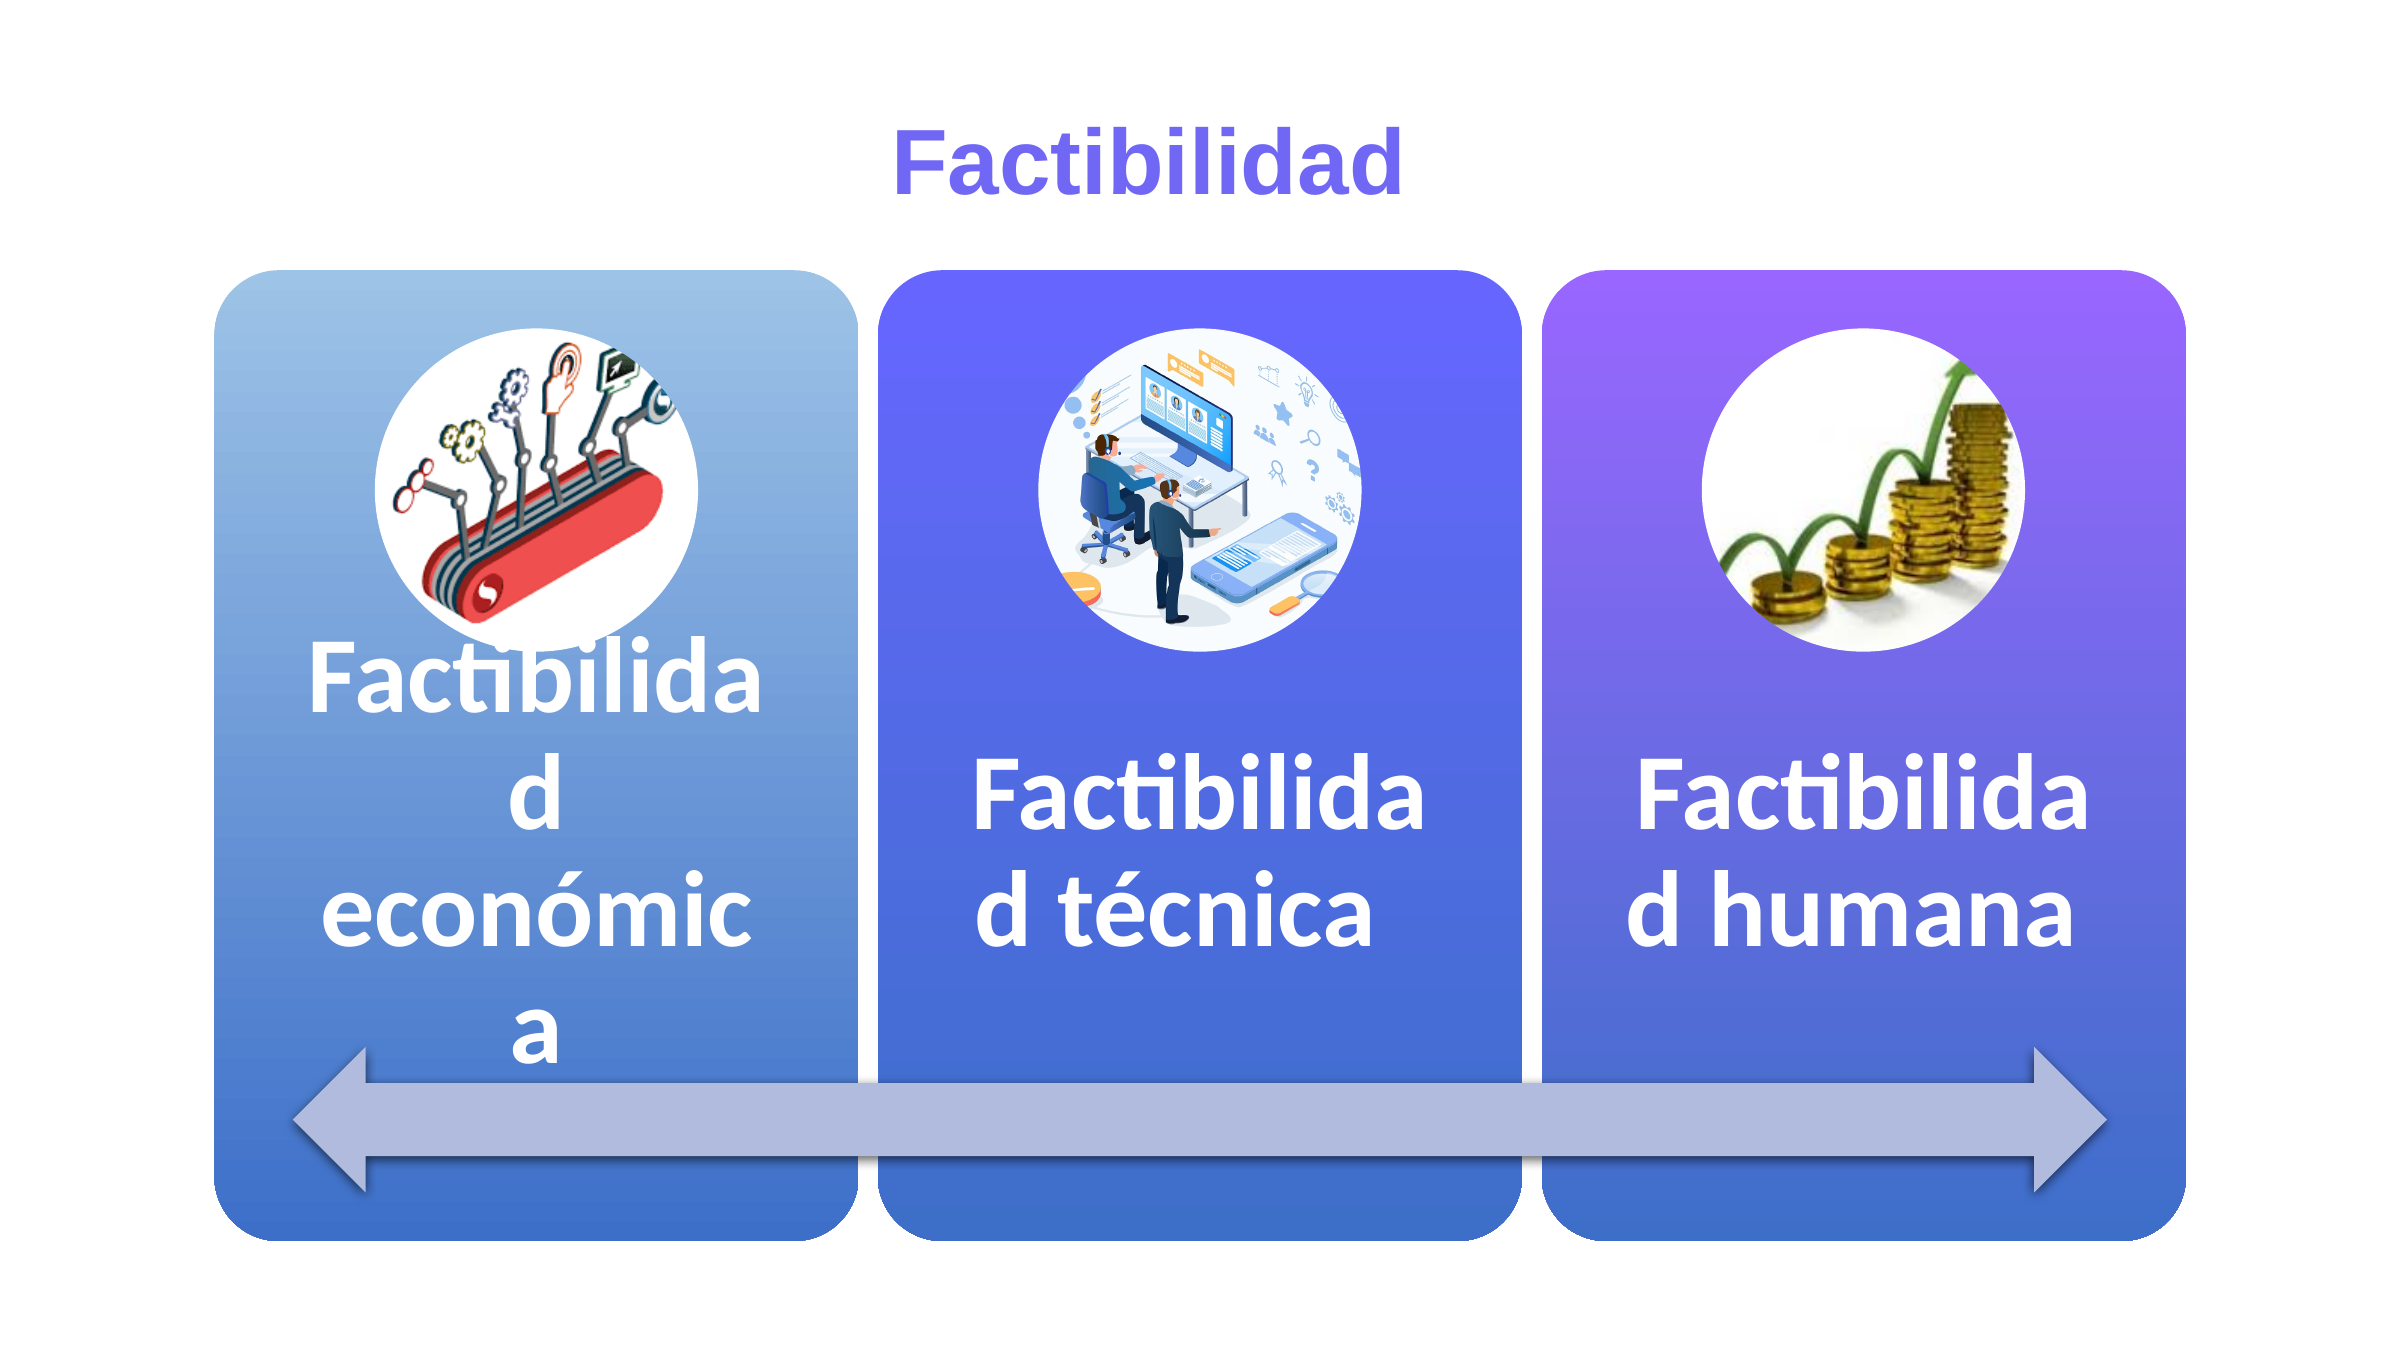

Estudio de factibilidad
Factibilidad
Factibilidad económica
Factibilidad técnica
Factibilidad humana